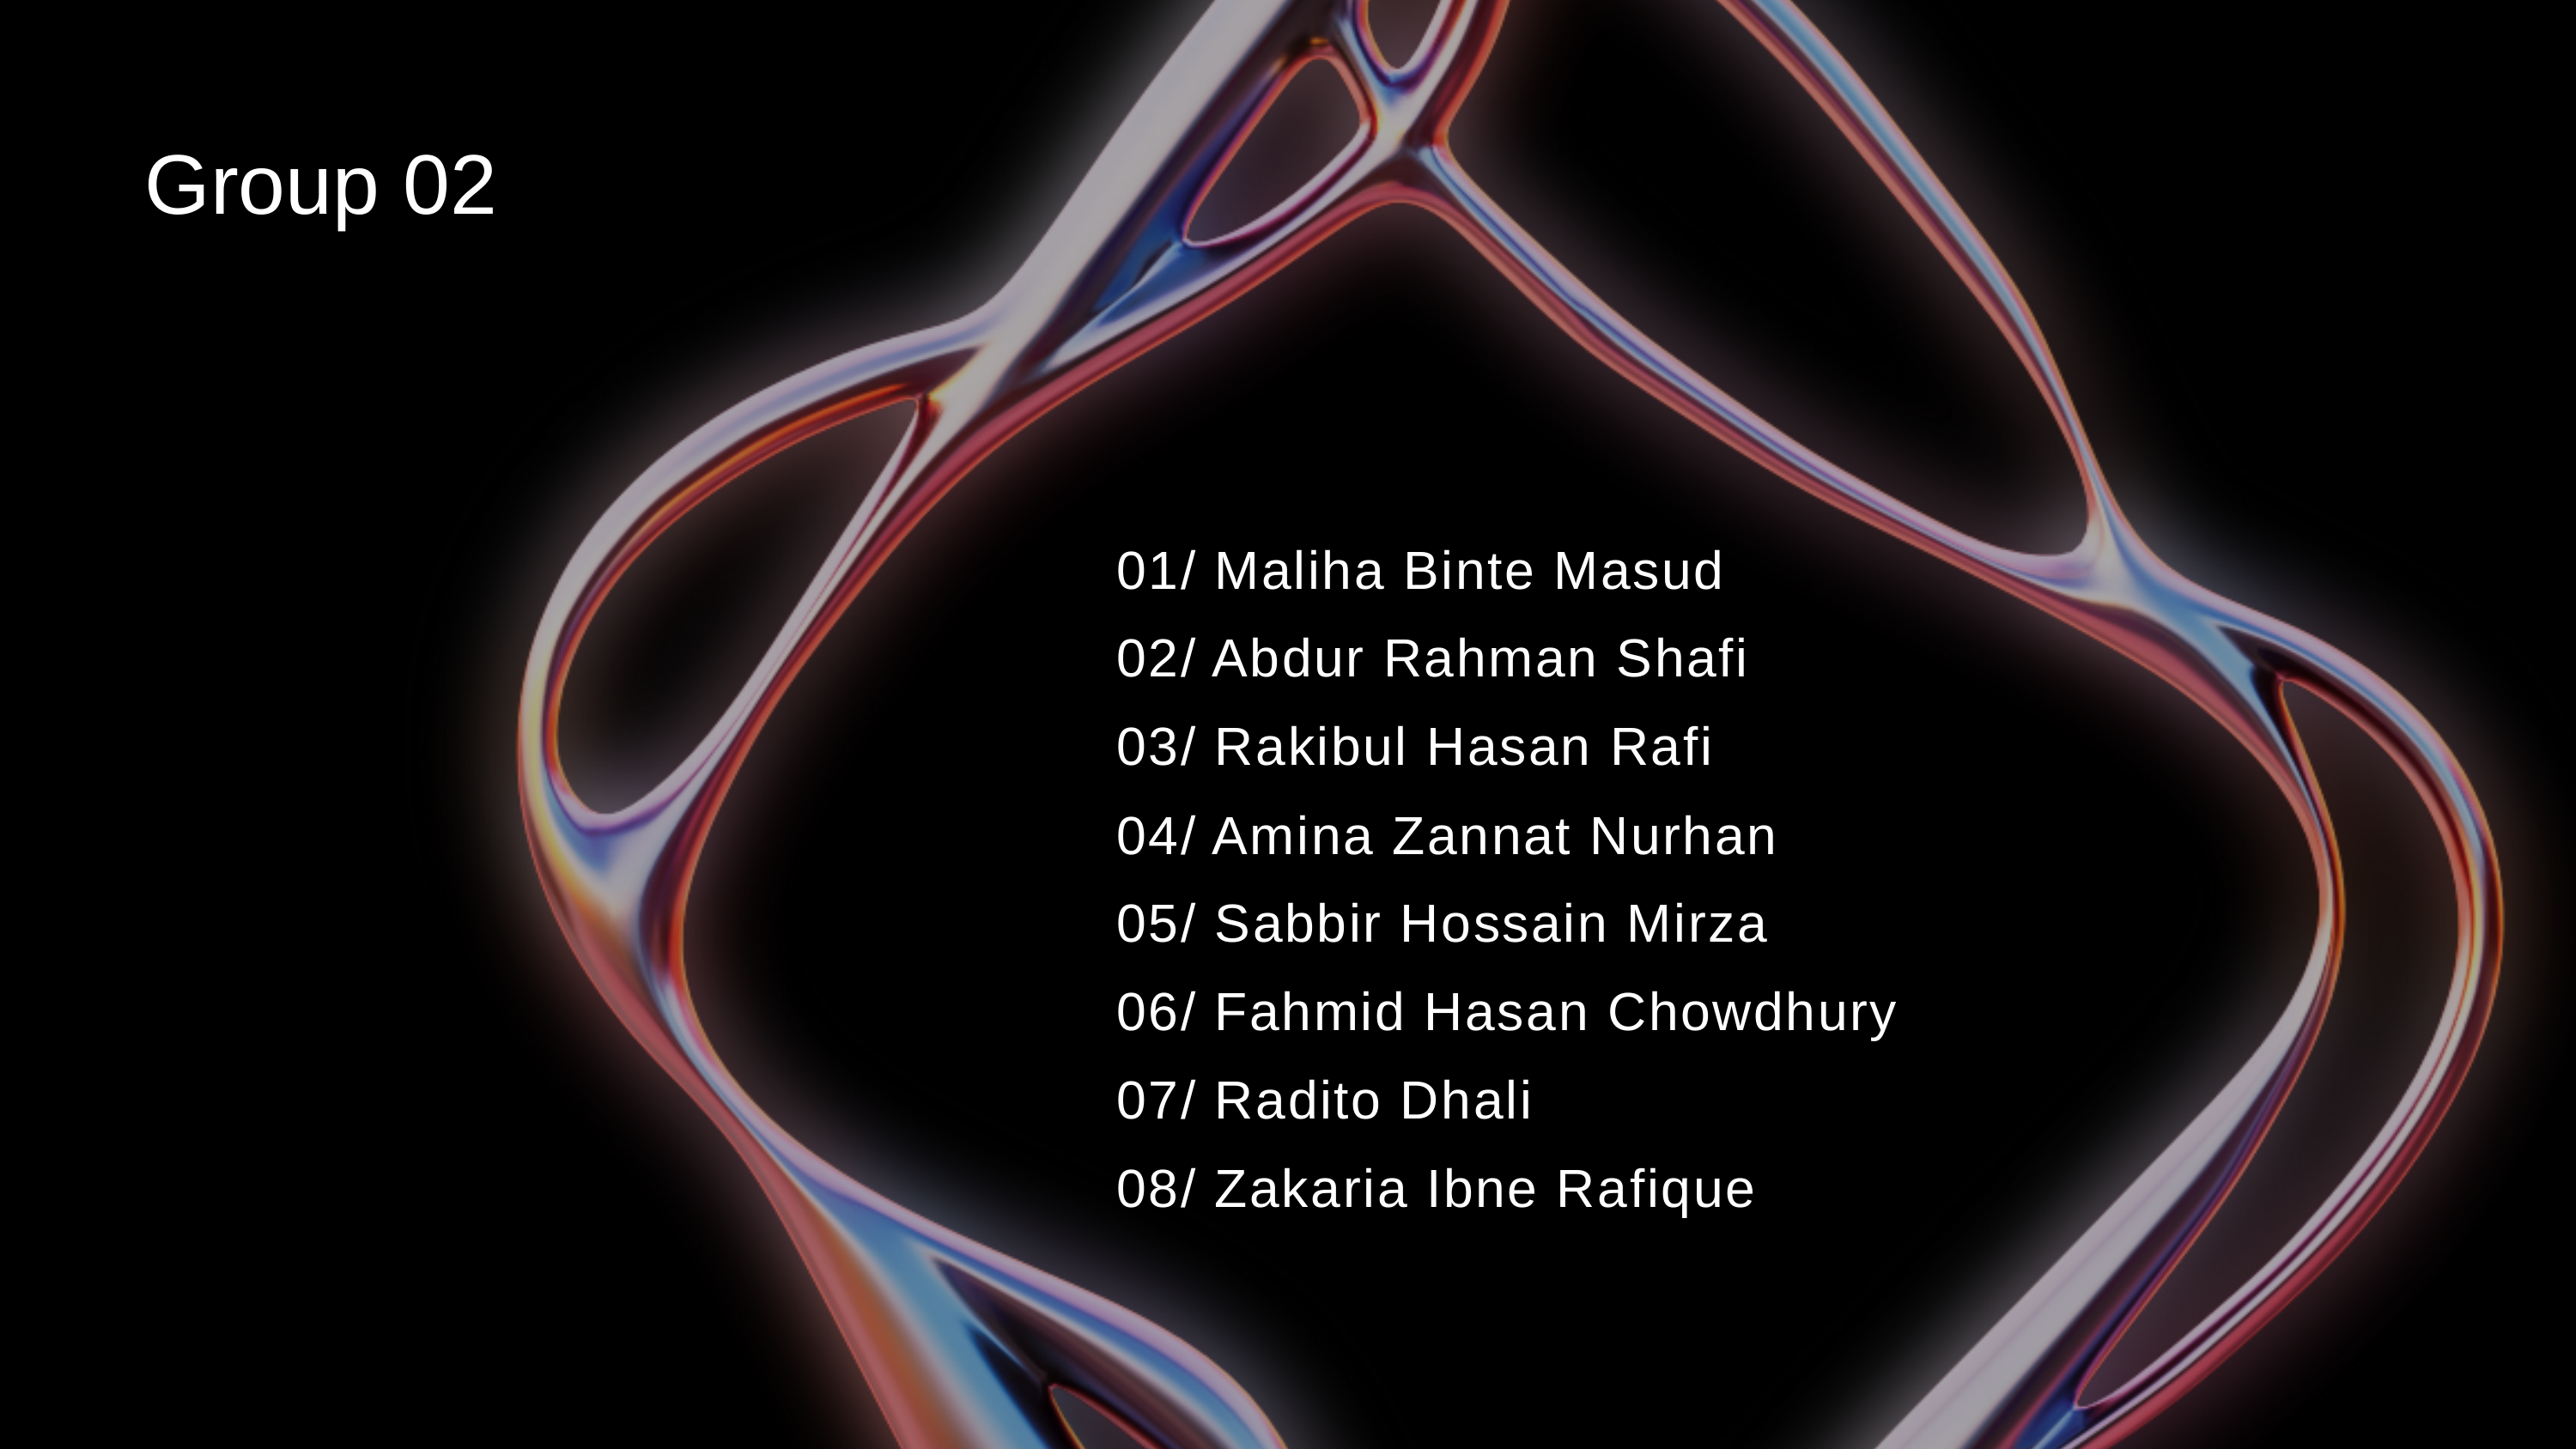

Group 02
01/ Maliha Binte Masud
02/ Abdur Rahman Shafi
03/ Rakibul Hasan Rafi
04/ Amina Zannat Nurhan
05/ Sabbir Hossain Mirza
06/ Fahmid Hasan Chowdhury
07/ Radito Dhali
08/ Zakaria Ibne Rafique